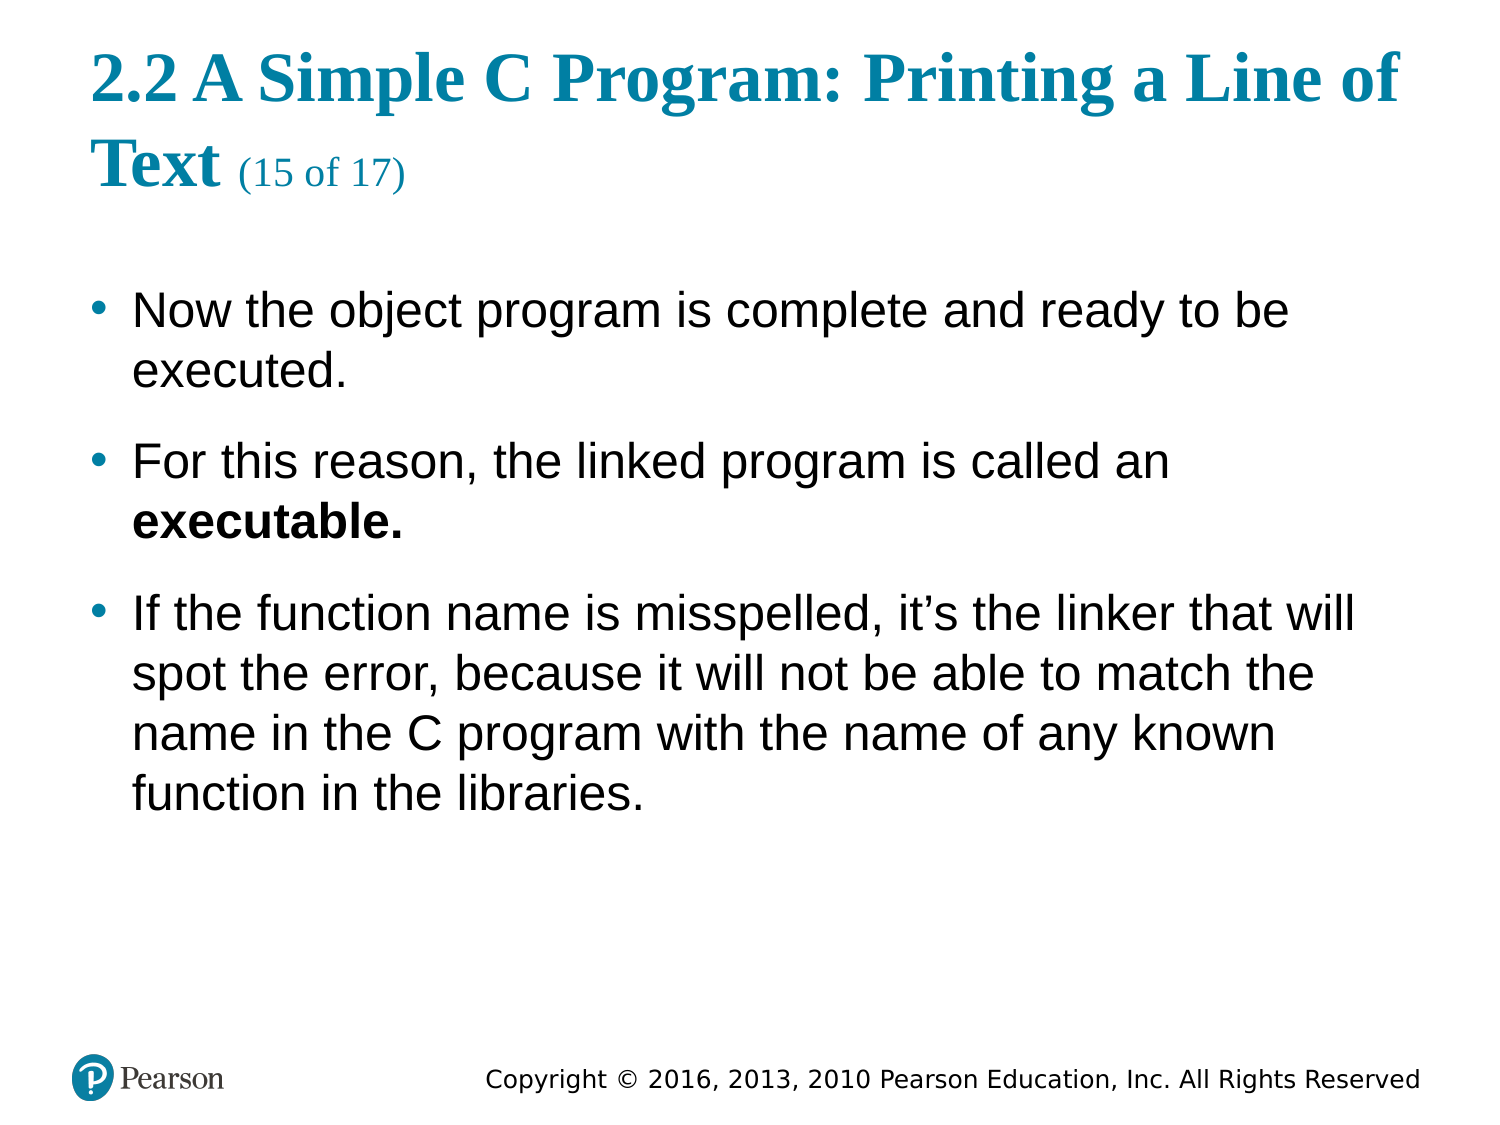

# 2.2 A Simple C Program: Printing a Line of Text (15 of 17)
Now the object program is complete and ready to be executed.
For this reason, the linked program is called an executable.
If the function name is misspelled, it’s the linker that will spot the error, because it will not be able to match the name in the C program with the name of any known function in the libraries.